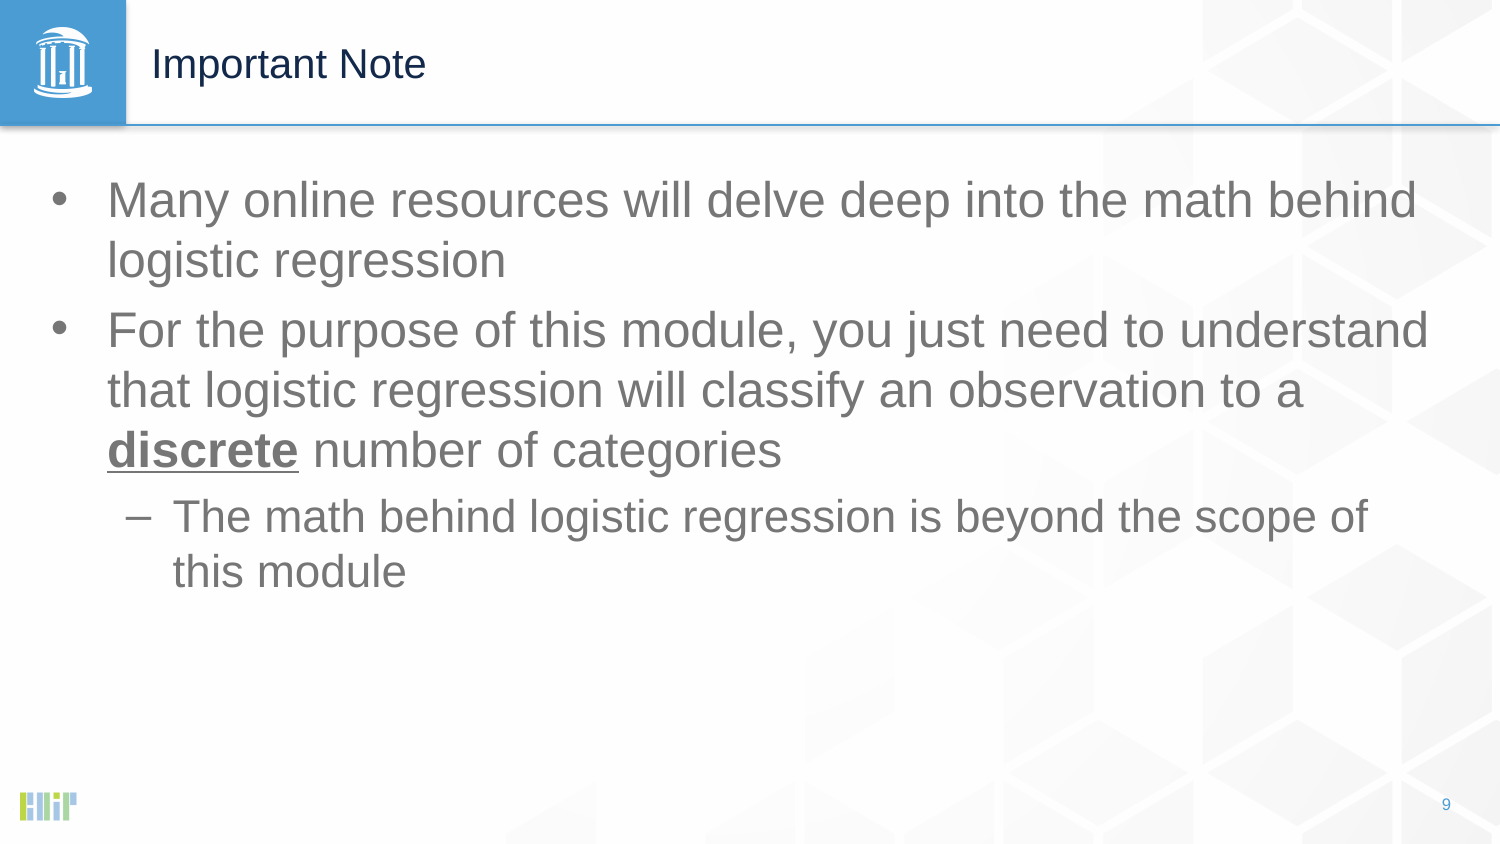

# Important Note
Many online resources will delve deep into the math behind logistic regression
For the purpose of this module, you just need to understand that logistic regression will classify an observation to a discrete number of categories
The math behind logistic regression is beyond the scope of this module

9